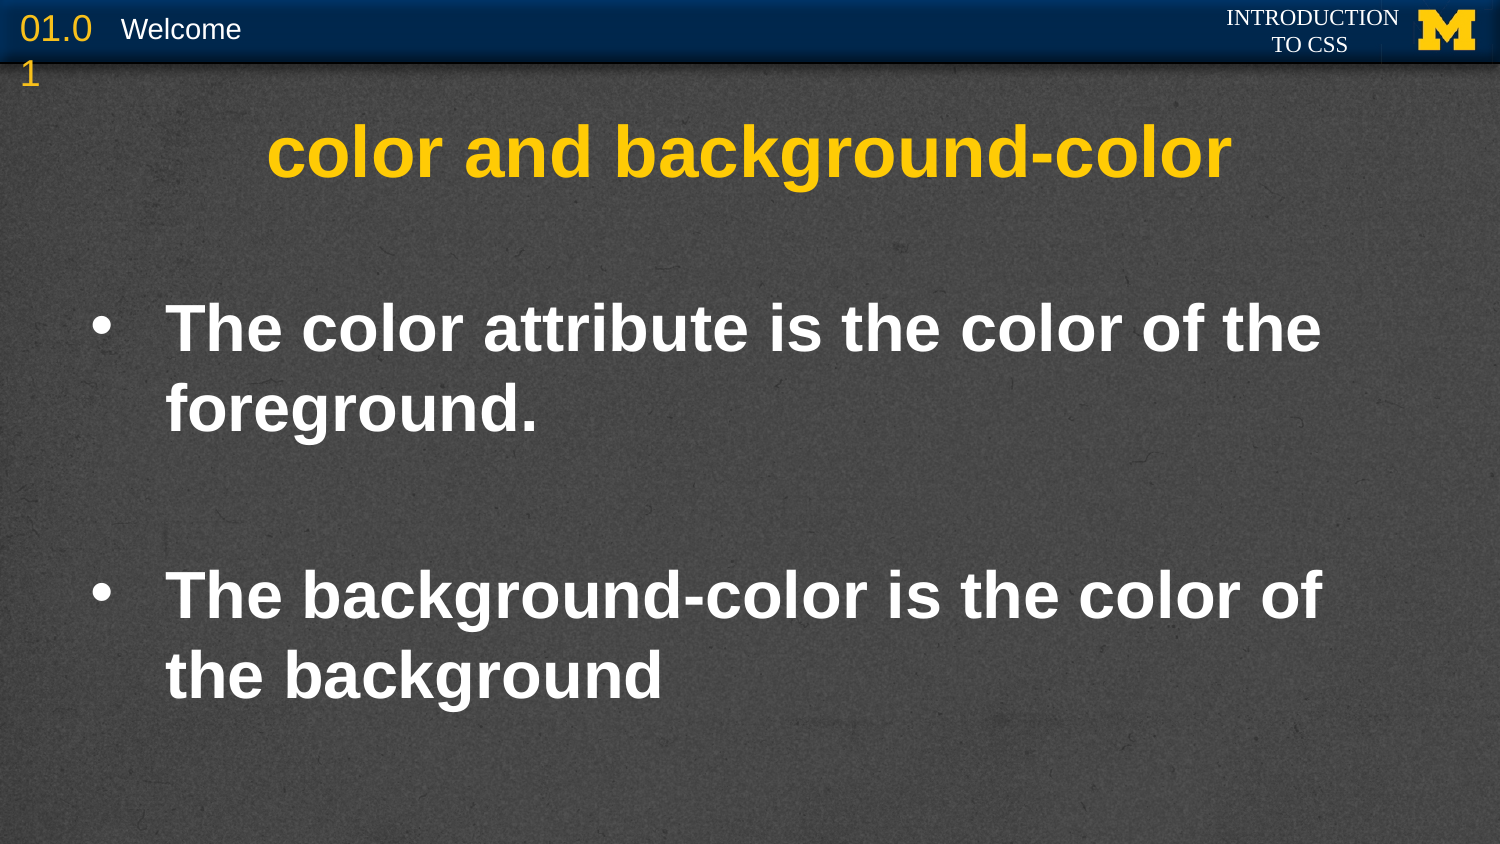

# color and background-color
The color attribute is the color of the foreground.

The background-color is the color of the background